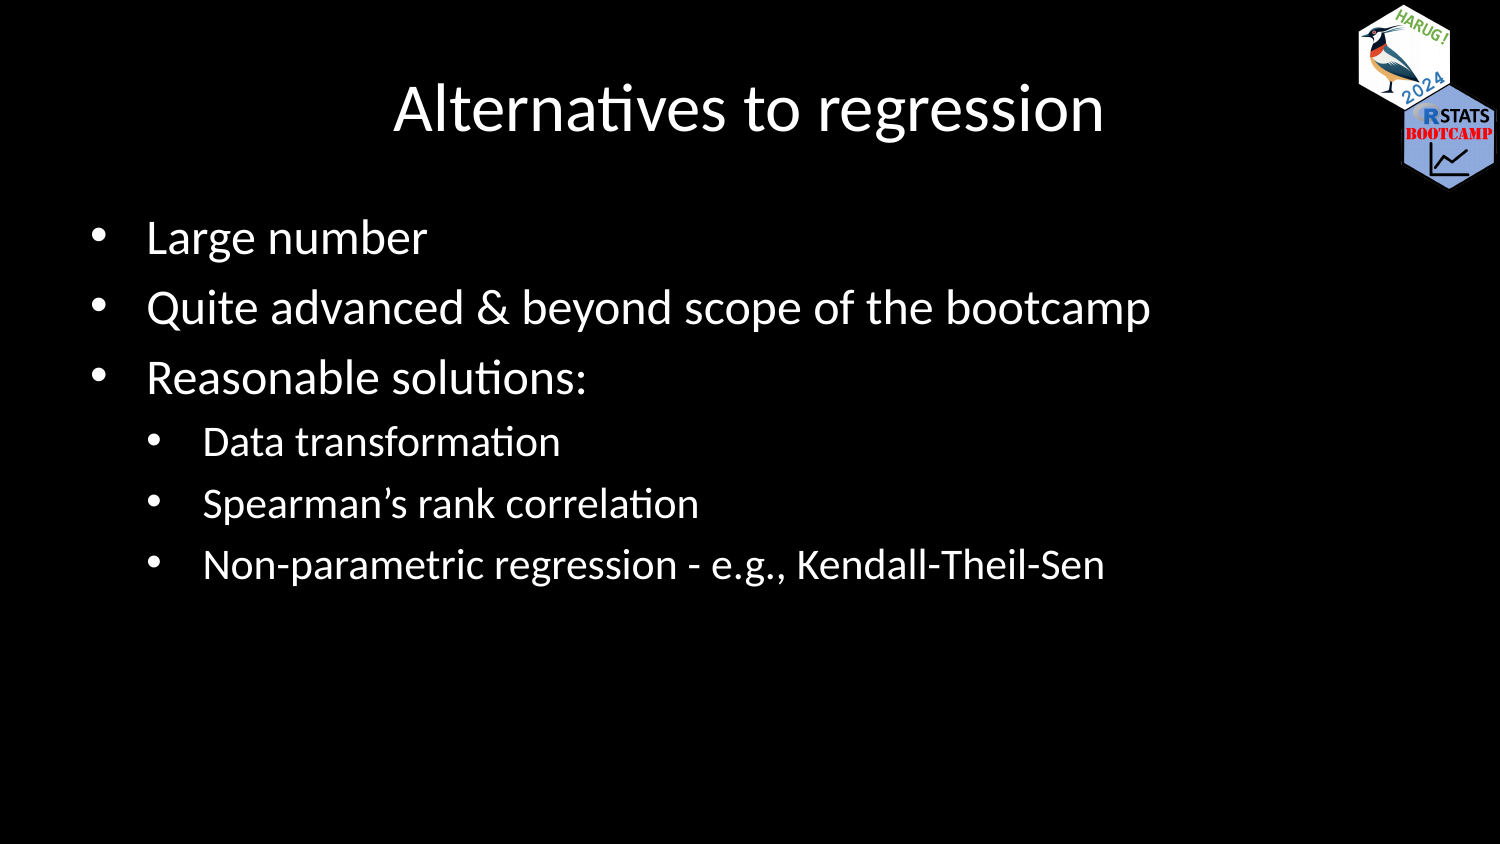

# Alternatives to regression
Large number
Quite advanced & beyond scope of the bootcamp
Reasonable solutions:
Data transformation
Spearman’s rank correlation
Non-parametric regression - e.g., Kendall-Theil-Sen